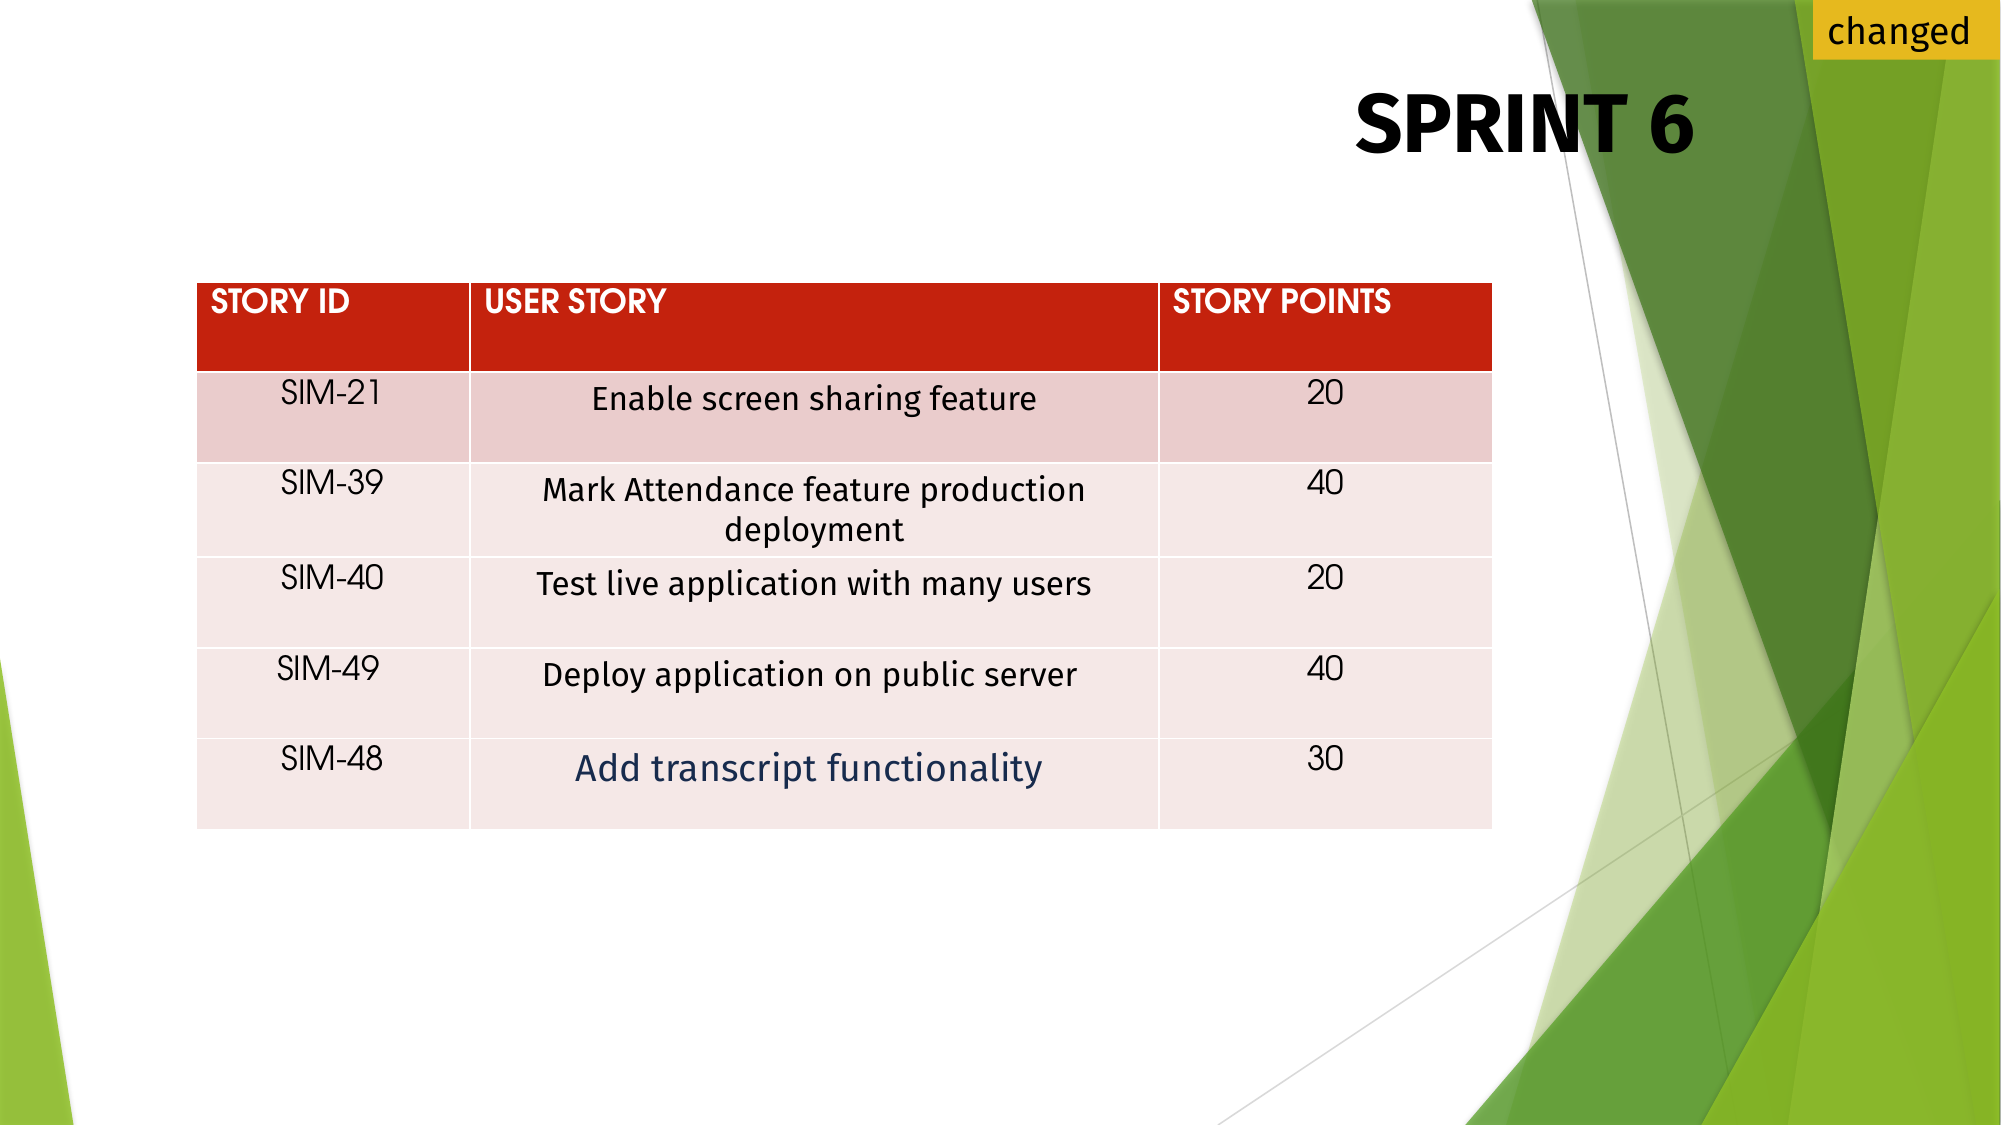

changed
Sprint 6
| STORY ID​ | USER STORY​ | STORY POINTS​ |
| --- | --- | --- |
| SIM-21 | Enable screen sharing feature | 20​ |
| SIM-39 | Mark Attendance feature production deployment | 40 |
| SIM-40 | Test live application with many users | 20 |
| SIM-49 | Deploy application on public server | 40 |
| SIM-48 | Add transcript functionality | 30 |